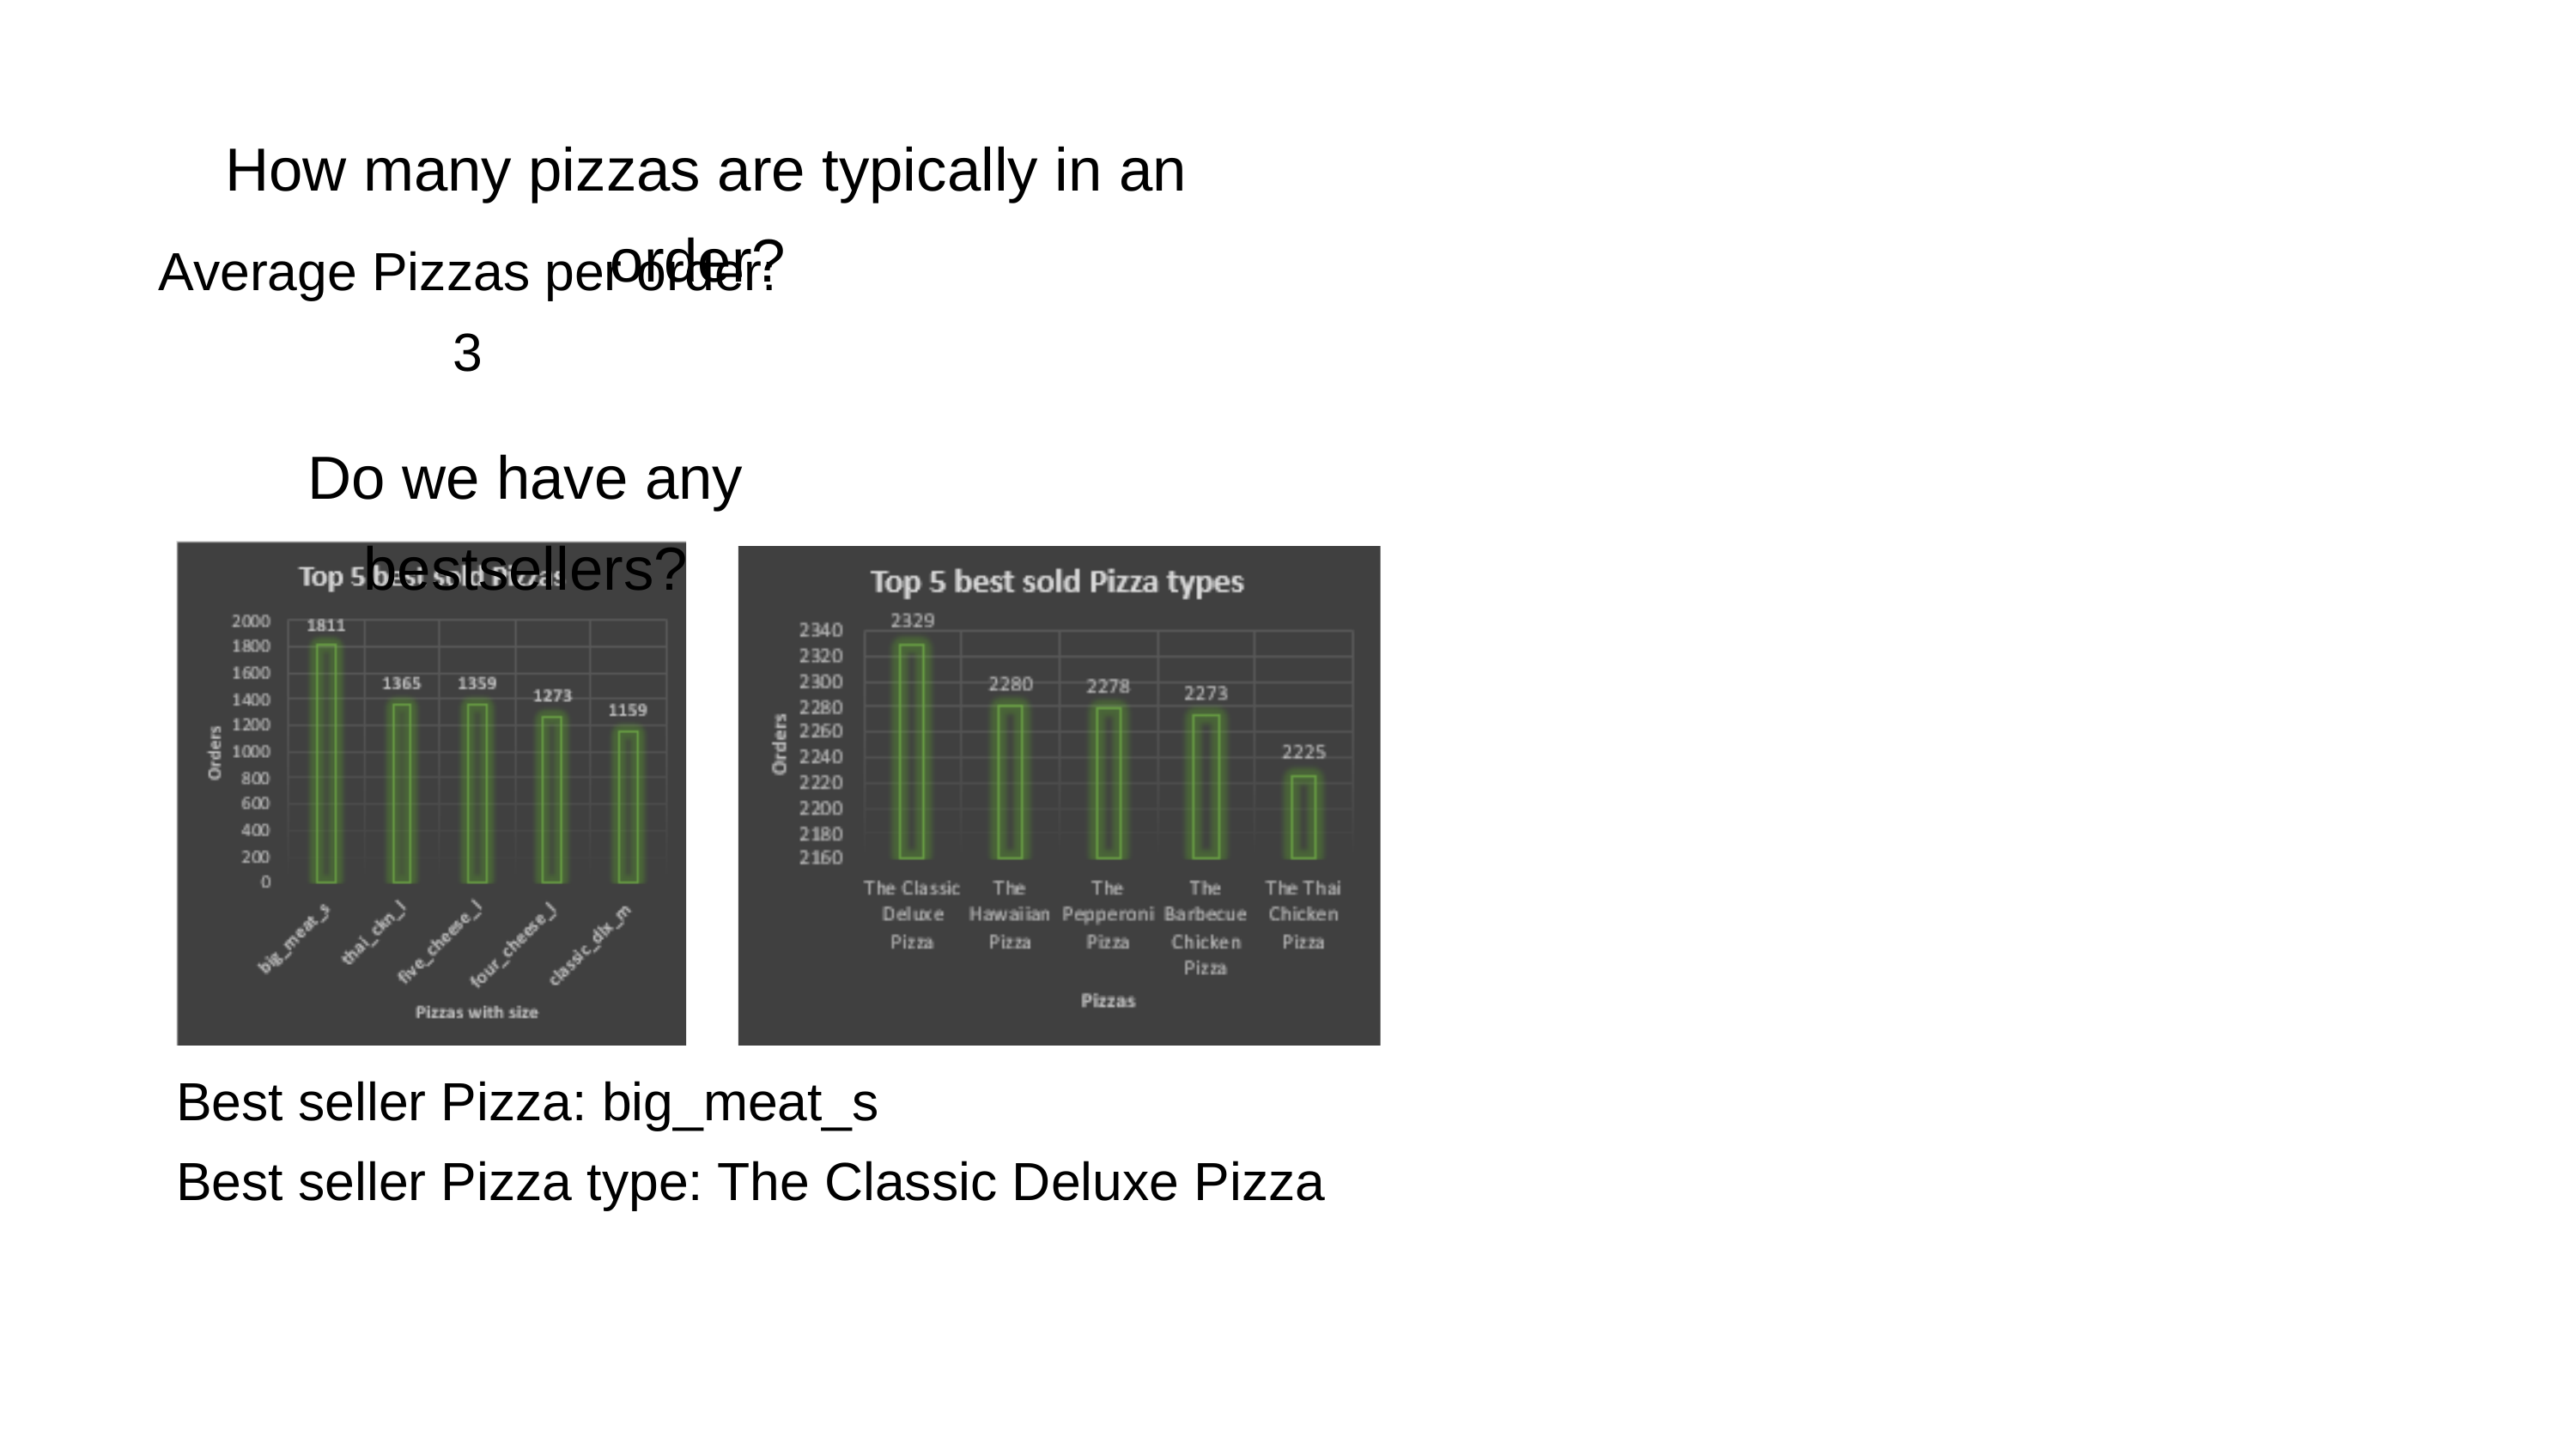

How many pizzas are typically in an order?
Average Pizzas per order: 3
Do we have any bestsellers?

Best seller Pizza: big_meat_s
Best seller Pizza type: The Classic Deluxe Pizza